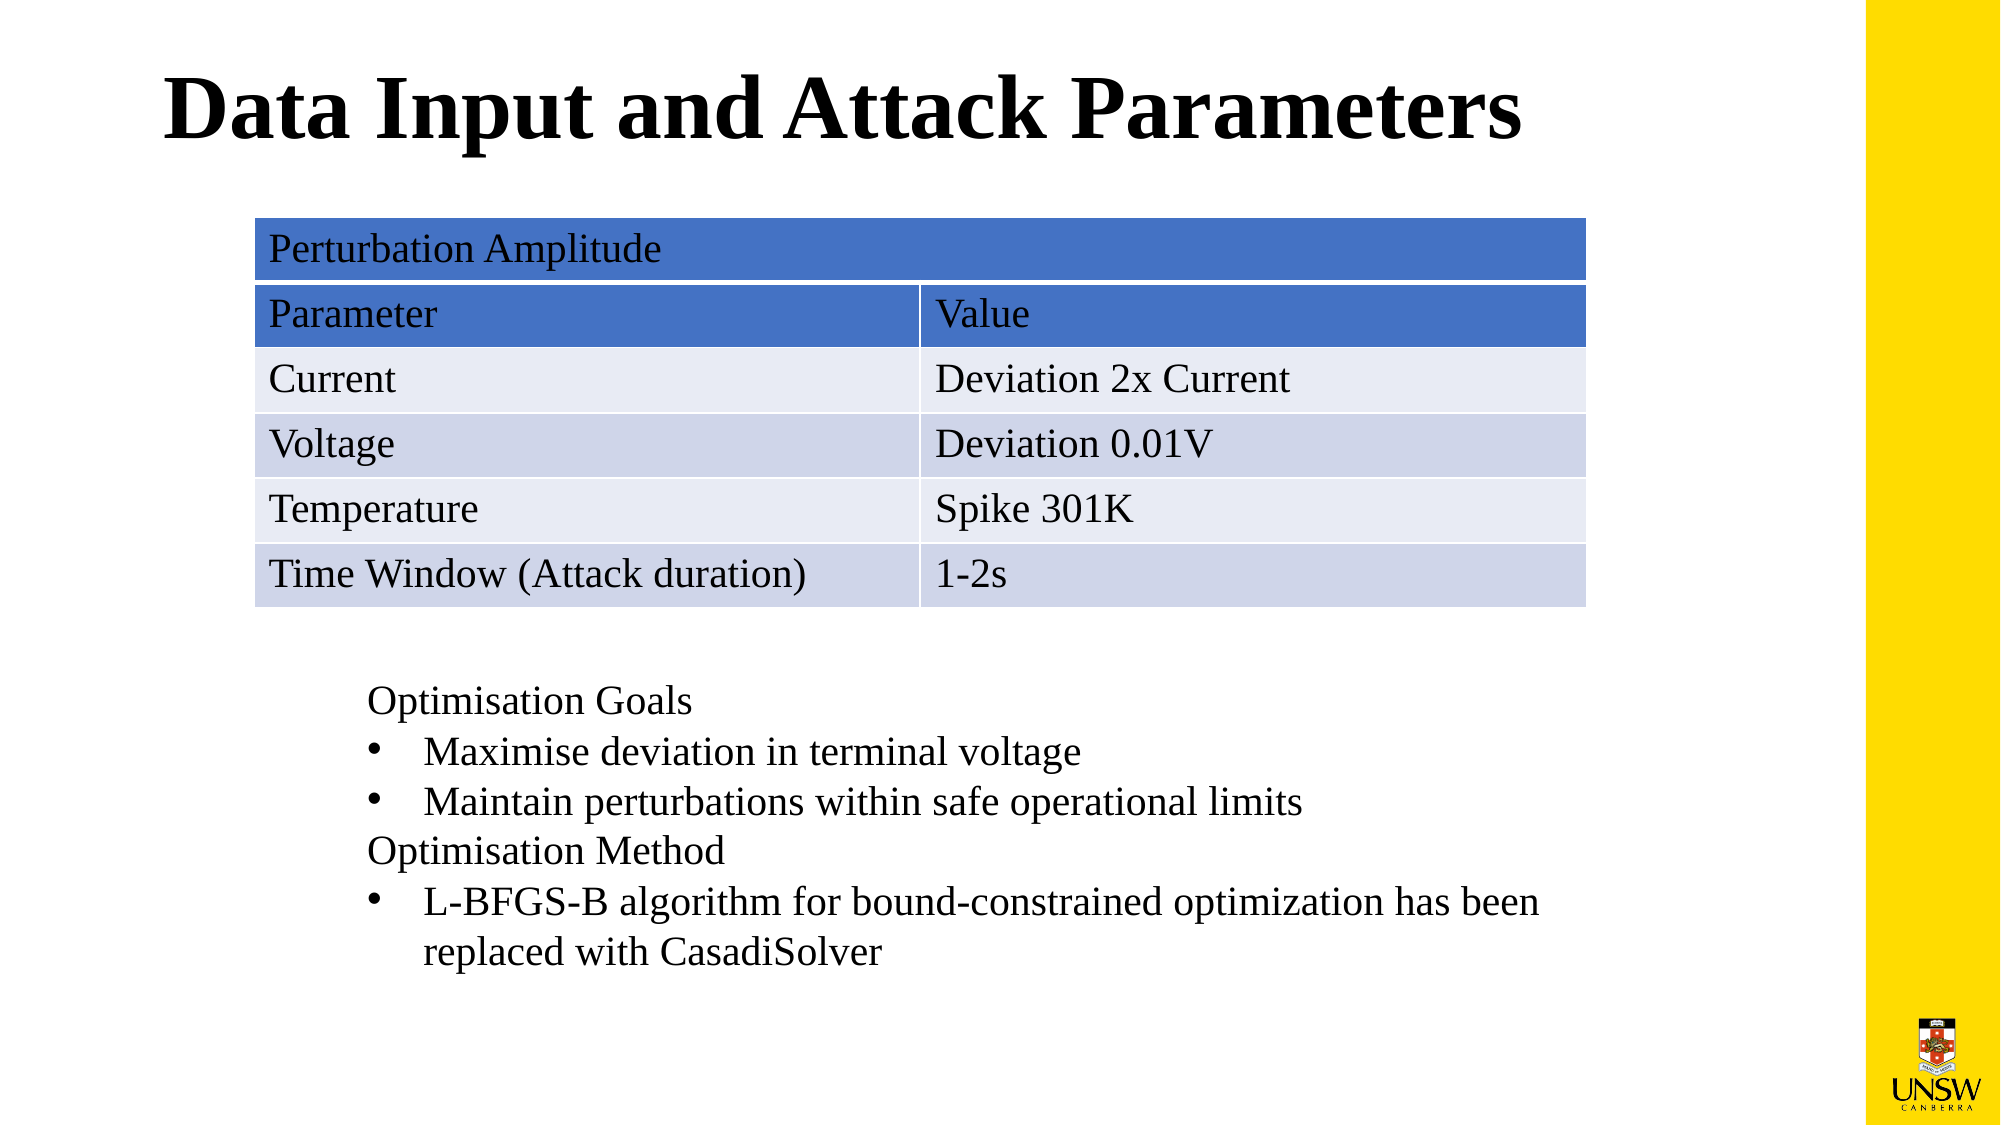

# Data Input and Attack Parameters
| Perturbation Amplitude |  |
| --- | --- |
| Parameter | Value |
| Current | Deviation 2x Current |
| Voltage | Deviation 0.01V |
| Temperature | Spike 301K |
| Time Window (Attack duration) | 1-2s |
Optimisation Goals
Maximise deviation in terminal voltage
Maintain perturbations within safe operational limits
Optimisation Method
L-BFGS-B algorithm for bound-constrained optimization has been replaced with CasadiSolver